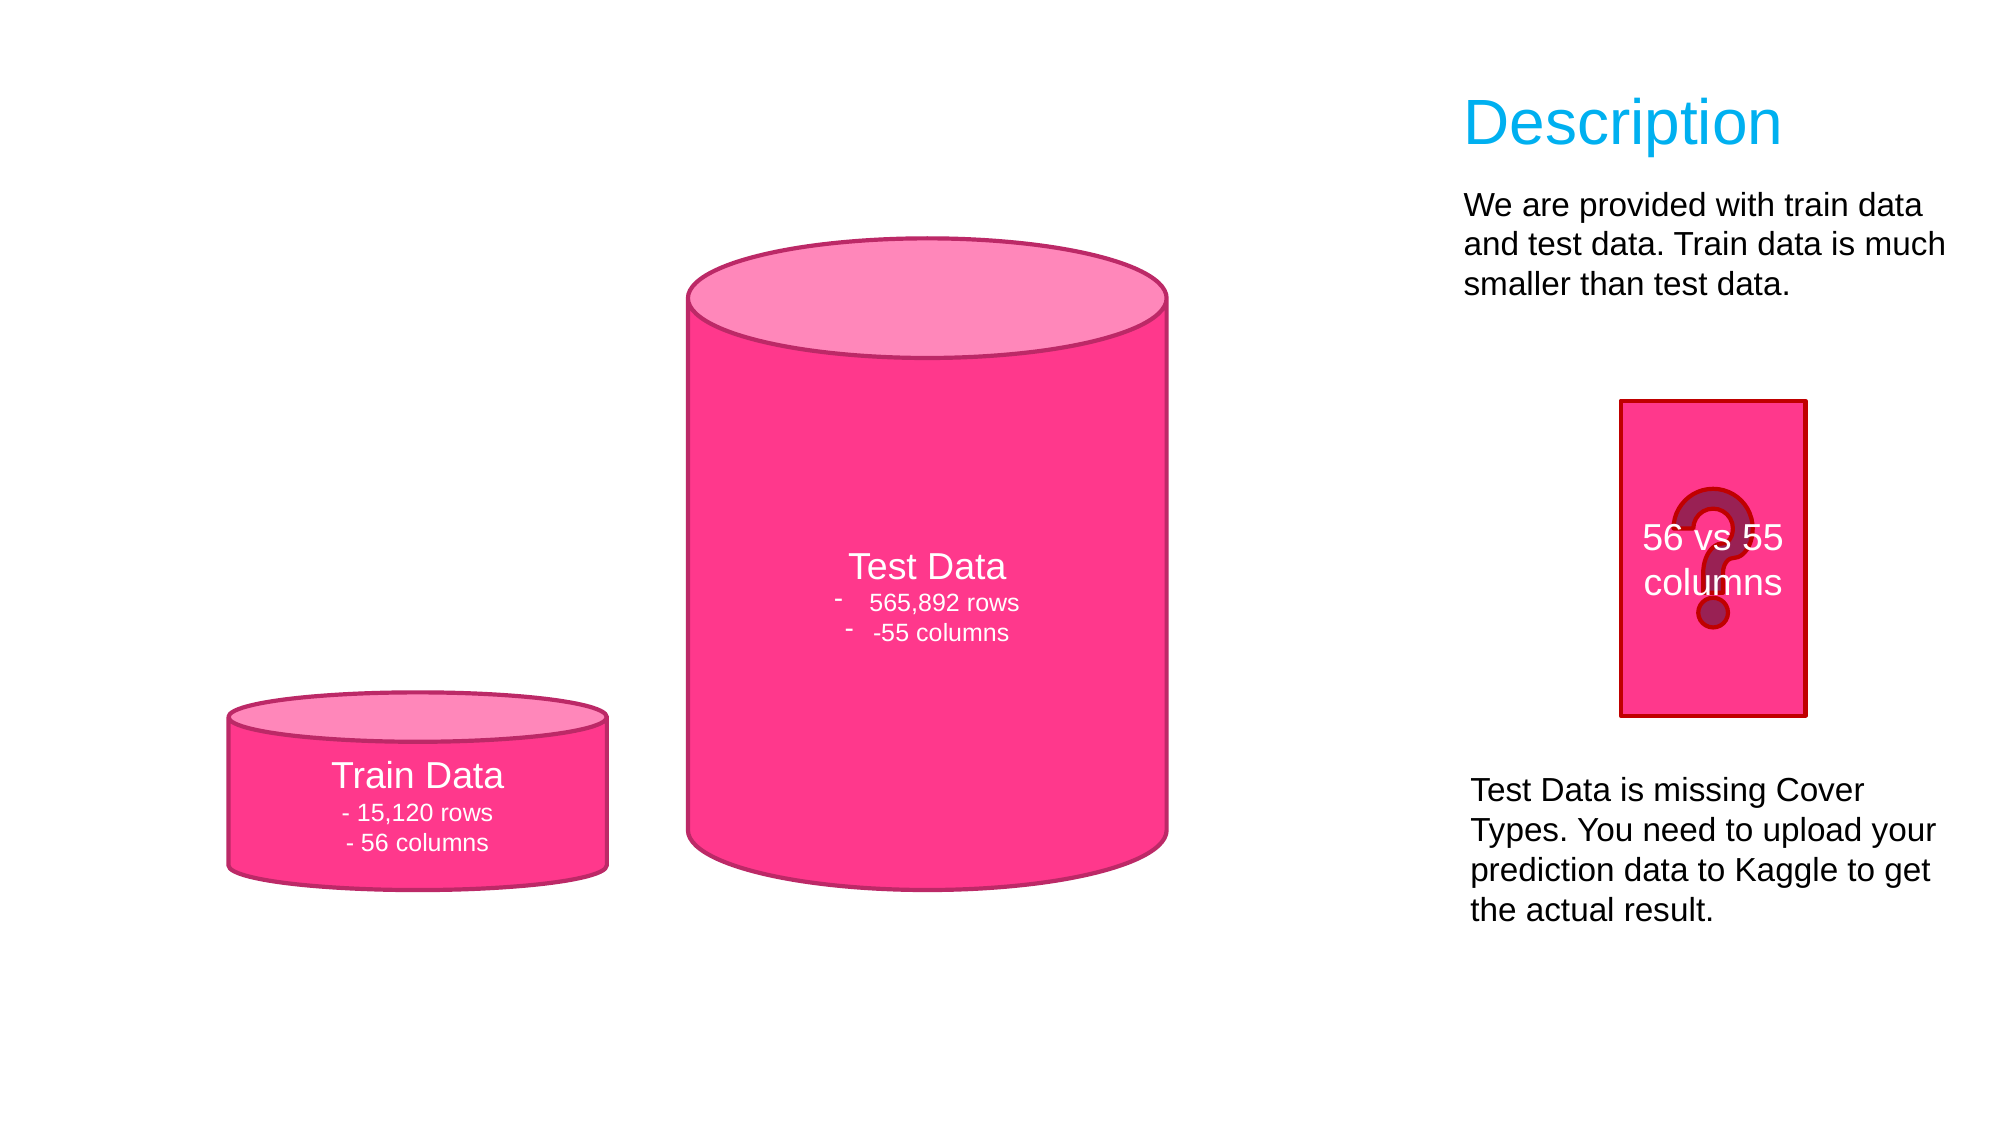

# Description
We are provided with train data and test data. Train data is much smaller than test data.

Test Data
 565,892 rows
-55 columns
56 vs 55 columns
Train Data
- 15,120 rows
- 56 columns
Test Data is missing Cover Types. You need to upload your prediction data to Kaggle to get the actual result.